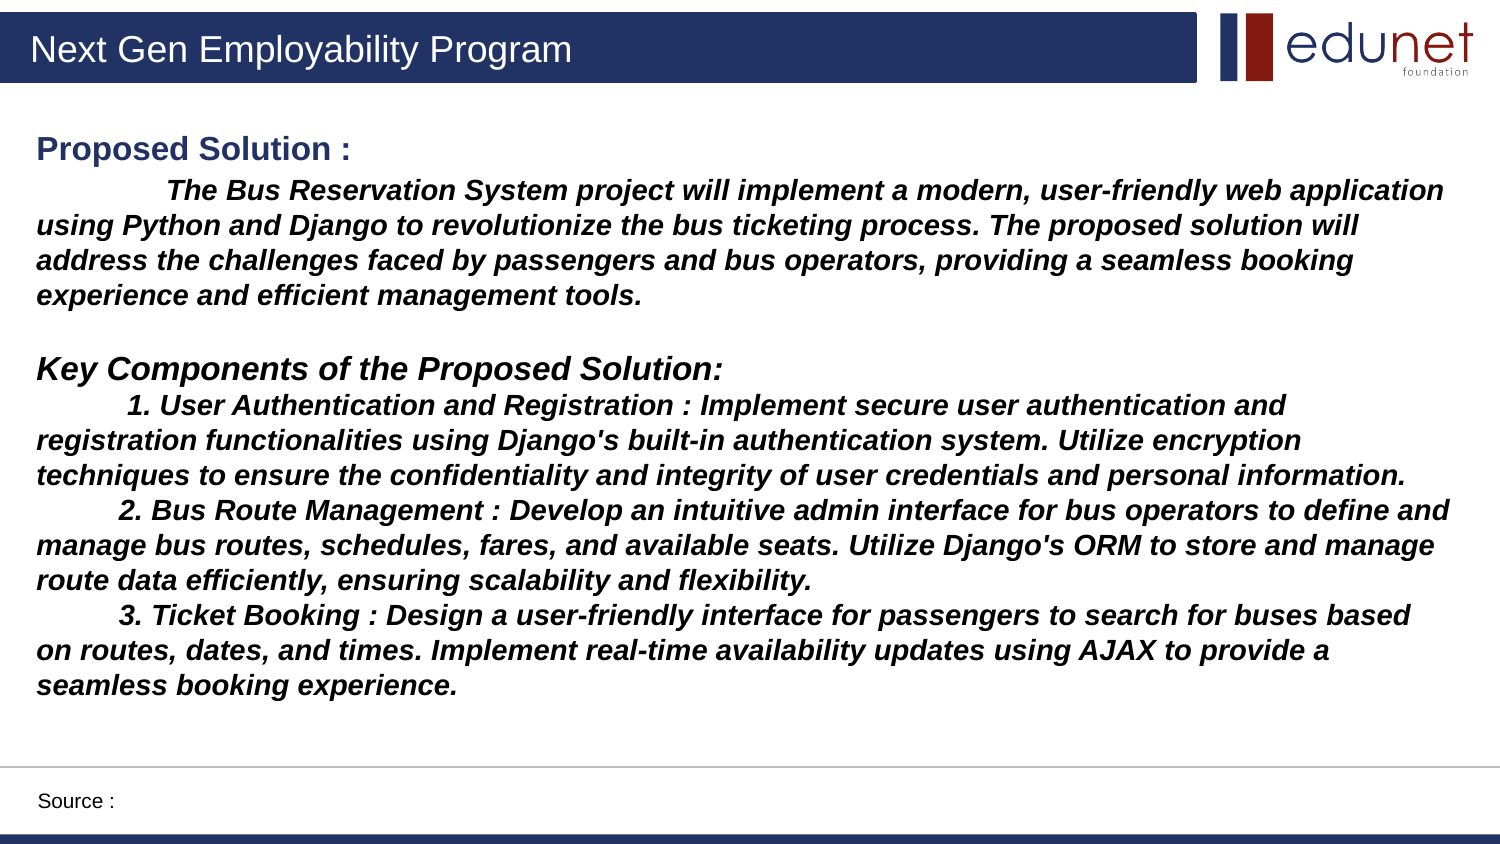

Proposed Solution :
              The Bus Reservation System project will implement a modern, user-friendly web application using Python and Django to revolutionize the bus ticketing process. The proposed solution will address the challenges faced by passengers and bus operators, providing a seamless booking experience and efficient management tools.
Key Components of the Proposed Solution:
           1. User Authentication and Registration : Implement secure user authentication and registration functionalities using Django's built-in authentication system. Utilize encryption techniques to ensure the confidentiality and integrity of user credentials and personal information.
          2. Bus Route Management : Develop an intuitive admin interface for bus operators to define and manage bus routes, schedules, fares, and available seats. Utilize Django's ORM to store and manage route data efficiently, ensuring scalability and flexibility.
          3. Ticket Booking : Design a user-friendly interface for passengers to search for buses based on routes, dates, and times. Implement real-time availability updates using AJAX to provide a seamless booking experience.
Source :
.